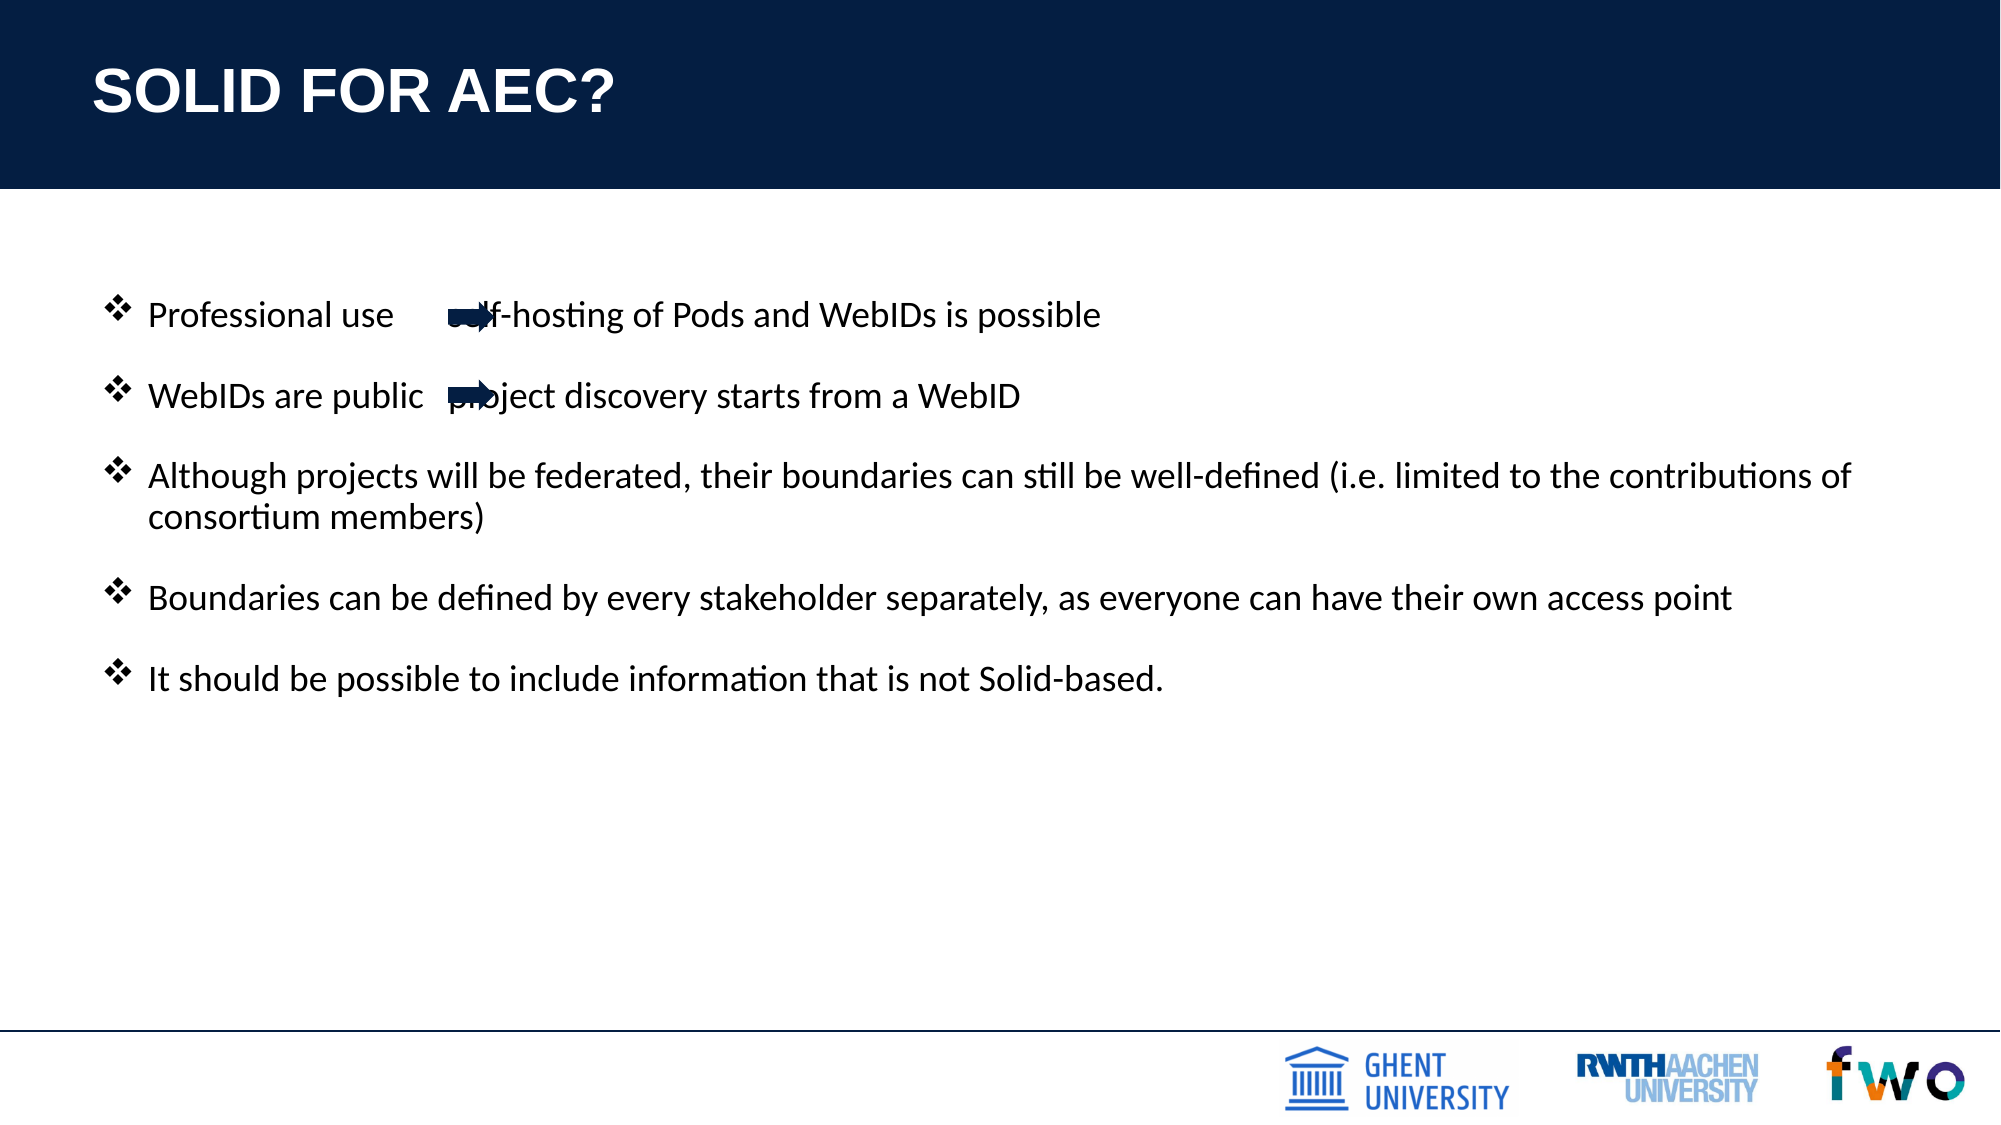

# Solid for aec?
Professional use	self-hosting of Pods and WebIDs is possible

WebIDs are public	project discovery starts from a WebID

Although projects will be federated, their boundaries can still be well-defined (i.e. limited to the contributions of consortium members)

Boundaries can be defined by every stakeholder separately, as everyone can have their own access point

It should be possible to include information that is not Solid-based.